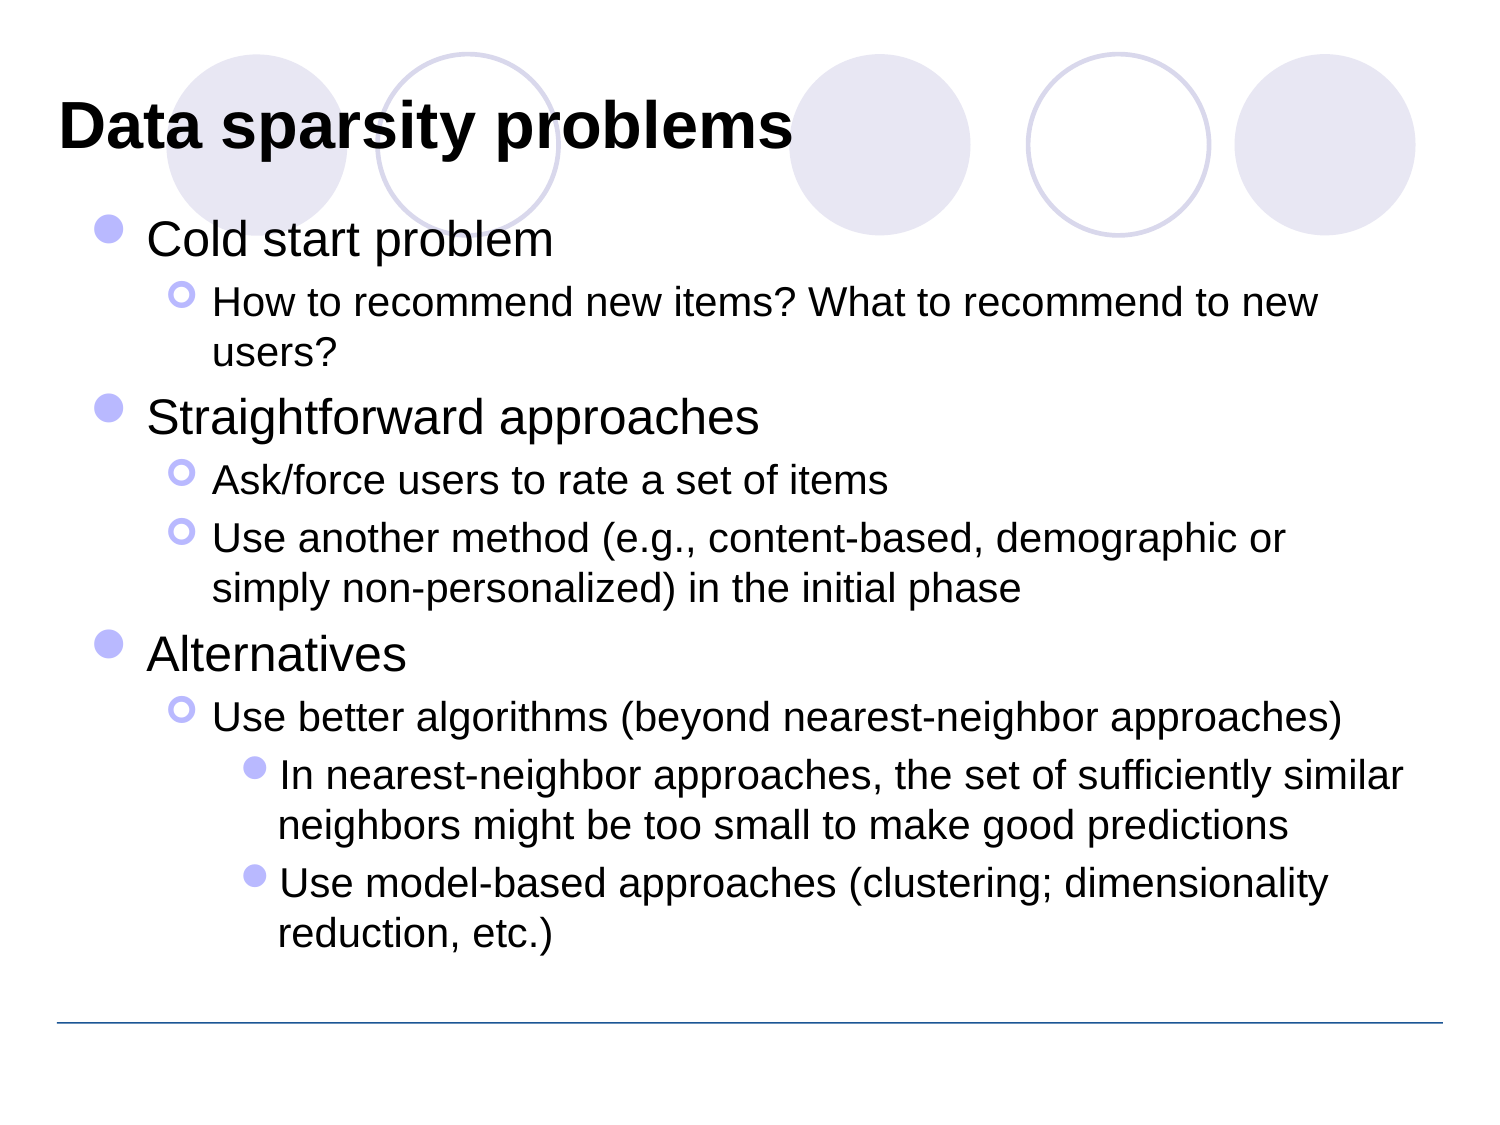

# Data sparsity problems
Cold start problem
How to recommend new items? What to recommend to new users?
Straightforward approaches
Ask/force users to rate a set of items
Use another method (e.g., content-based, demographic or simply non-personalized) in the initial phase
Alternatives
Use better algorithms (beyond nearest-neighbor approaches)
In nearest-neighbor approaches, the set of sufficiently similar neighbors might be too small to make good predictions
Use model-based approaches (clustering; dimensionality reduction, etc.)